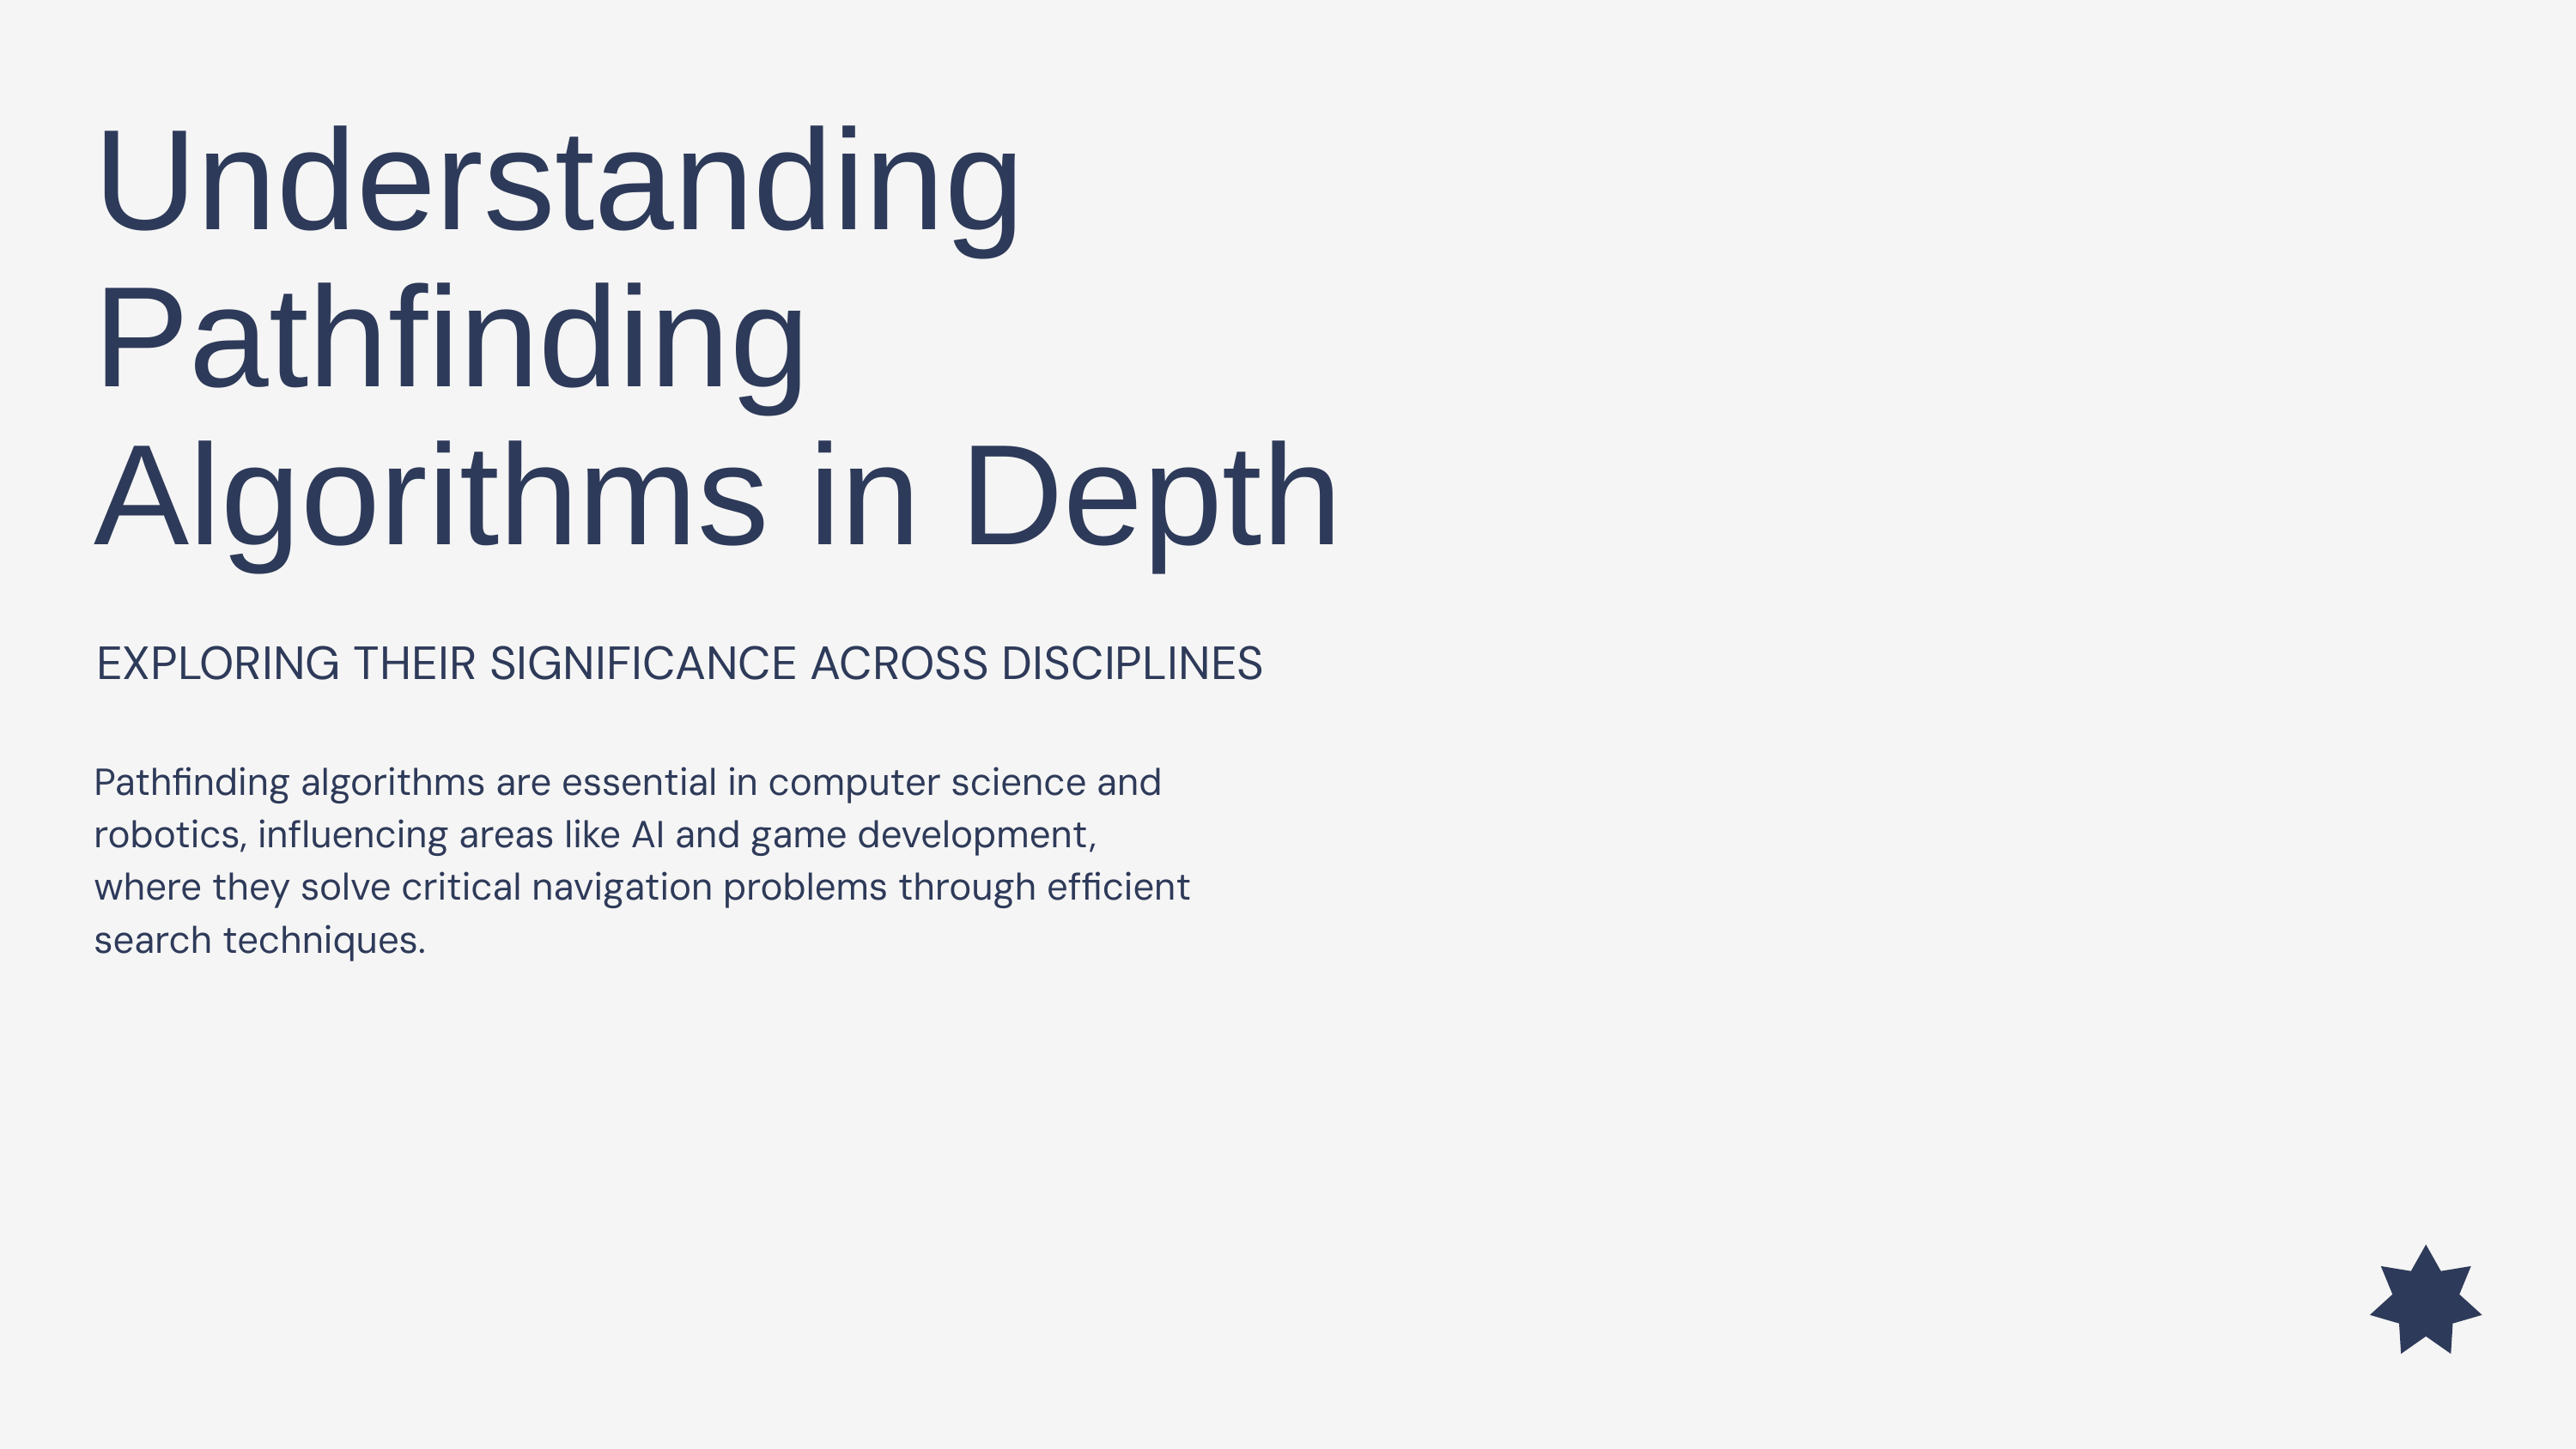

Understanding Pathfinding Algorithms in Depth
EXPLORING THEIR SIGNIFICANCE ACROSS DISCIPLINES
Pathfinding algorithms are essential in computer science and robotics, influencing areas like AI and game development, where they solve critical navigation problems through efficient search techniques.